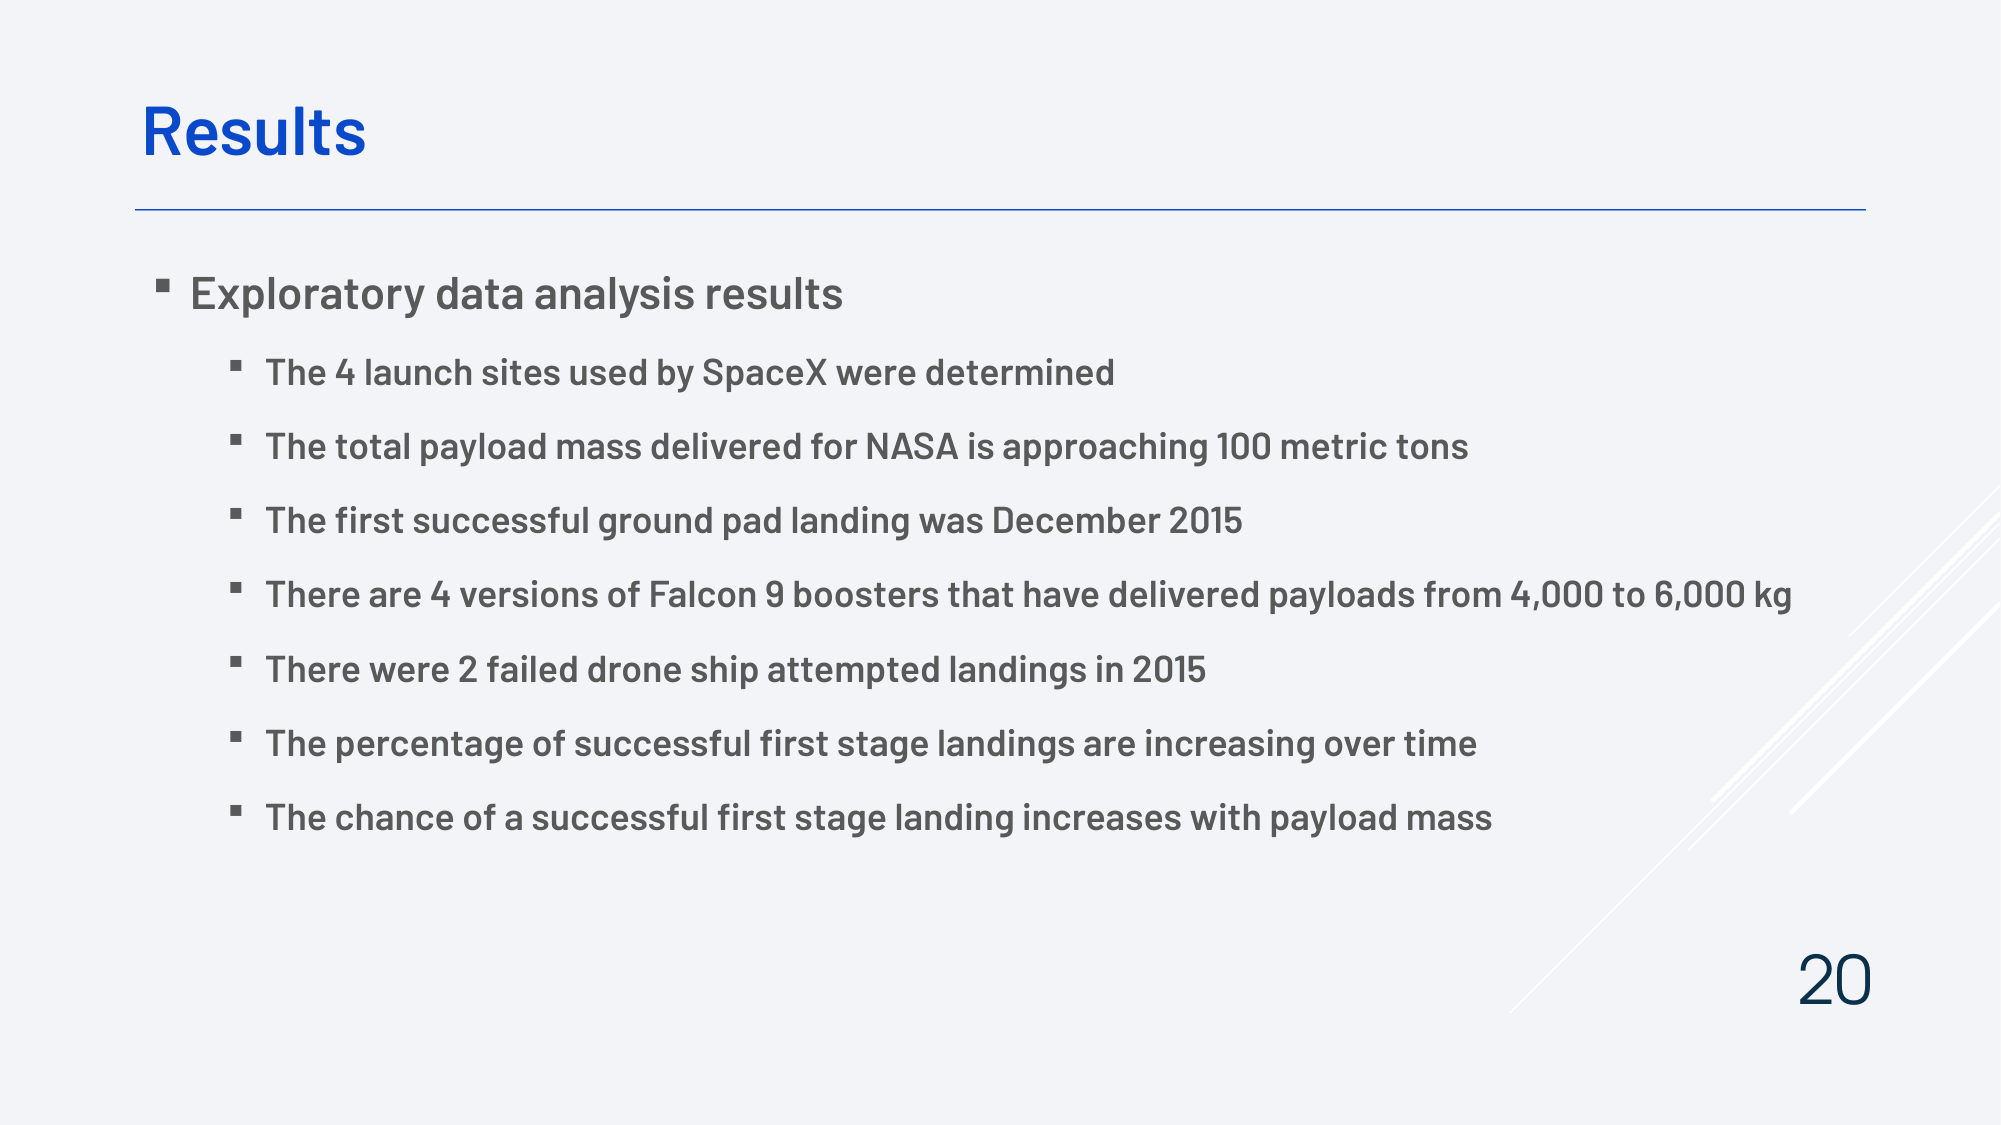

Results
Exploratory data analysis results
The 4 launch sites used by SpaceX were determined
The total payload mass delivered for NASA is approaching 100 metric tons
The first successful ground pad landing was December 2015
There are 4 versions of Falcon 9 boosters that have delivered payloads from 4,000 to 6,000 kg
There were 2 failed drone ship attempted landings in 2015
The percentage of successful first stage landings are increasing over time
The chance of a successful first stage landing increases with payload mass

20